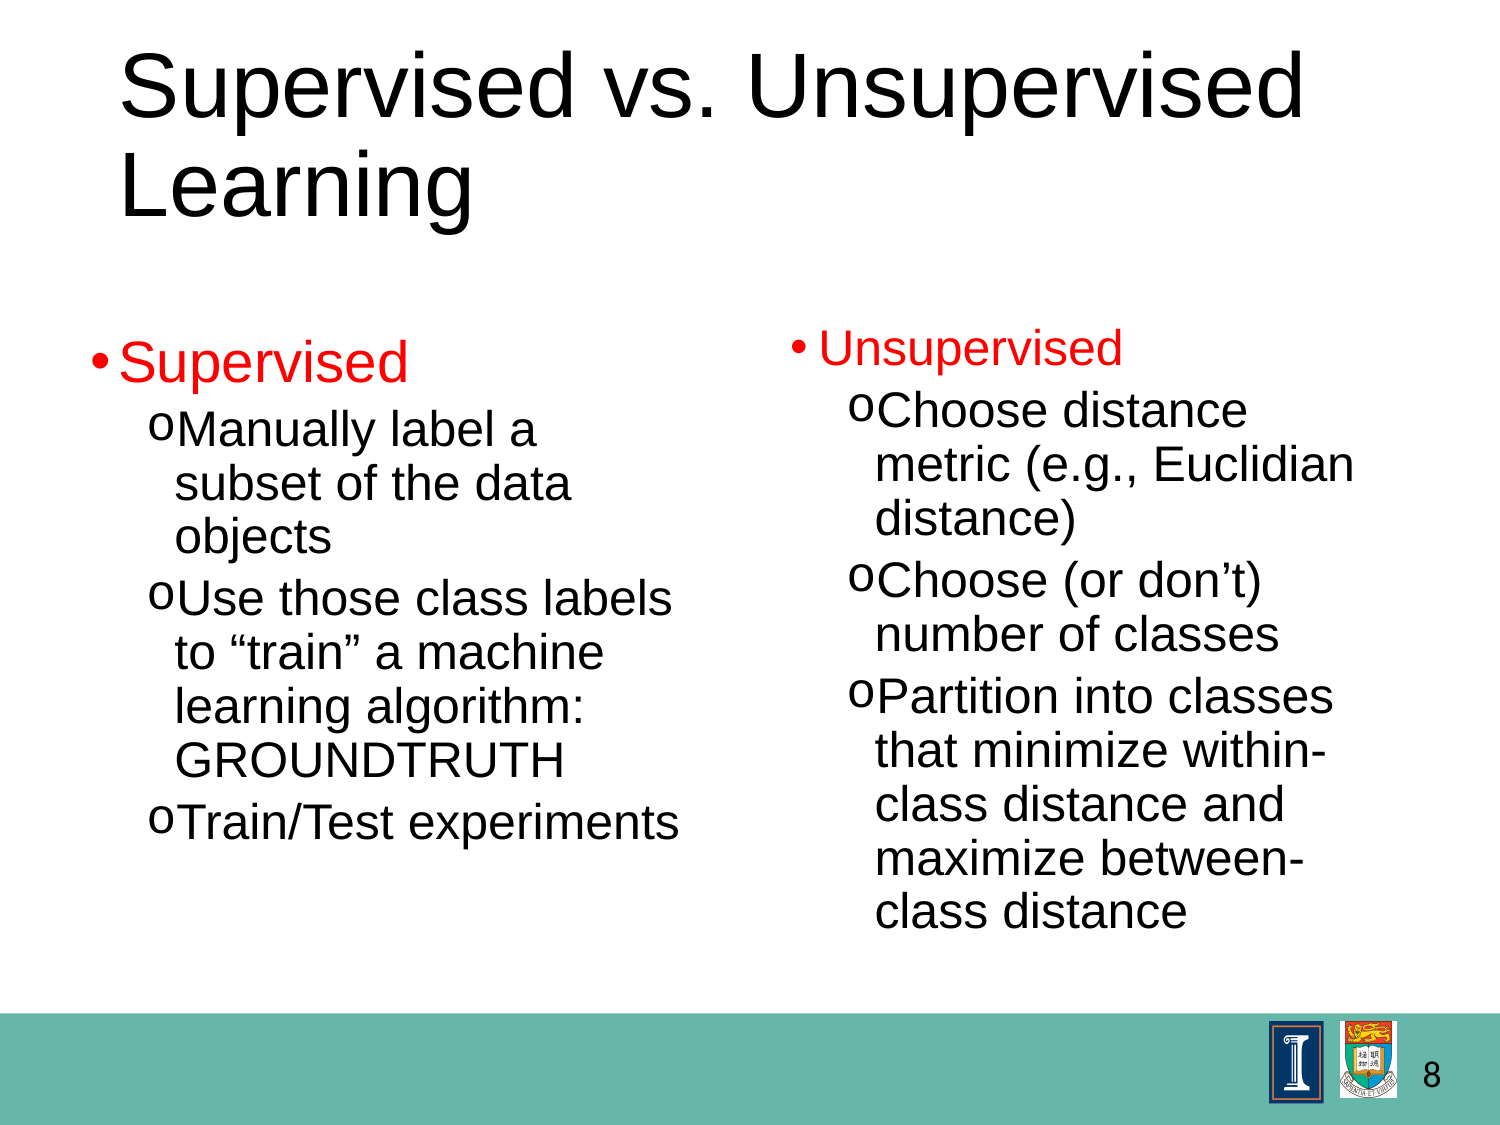

# Supervised vs. Unsupervised Learning
Unsupervised
Choose distance metric (e.g., Euclidian distance)
Choose (or don’t) number of classes
Partition into classes that minimize within-class distance and maximize between-class distance
Supervised
Manually label a subset of the data objects
Use those class labels to “train” a machine learning algorithm: GROUNDTRUTH
Train/Test experiments
8